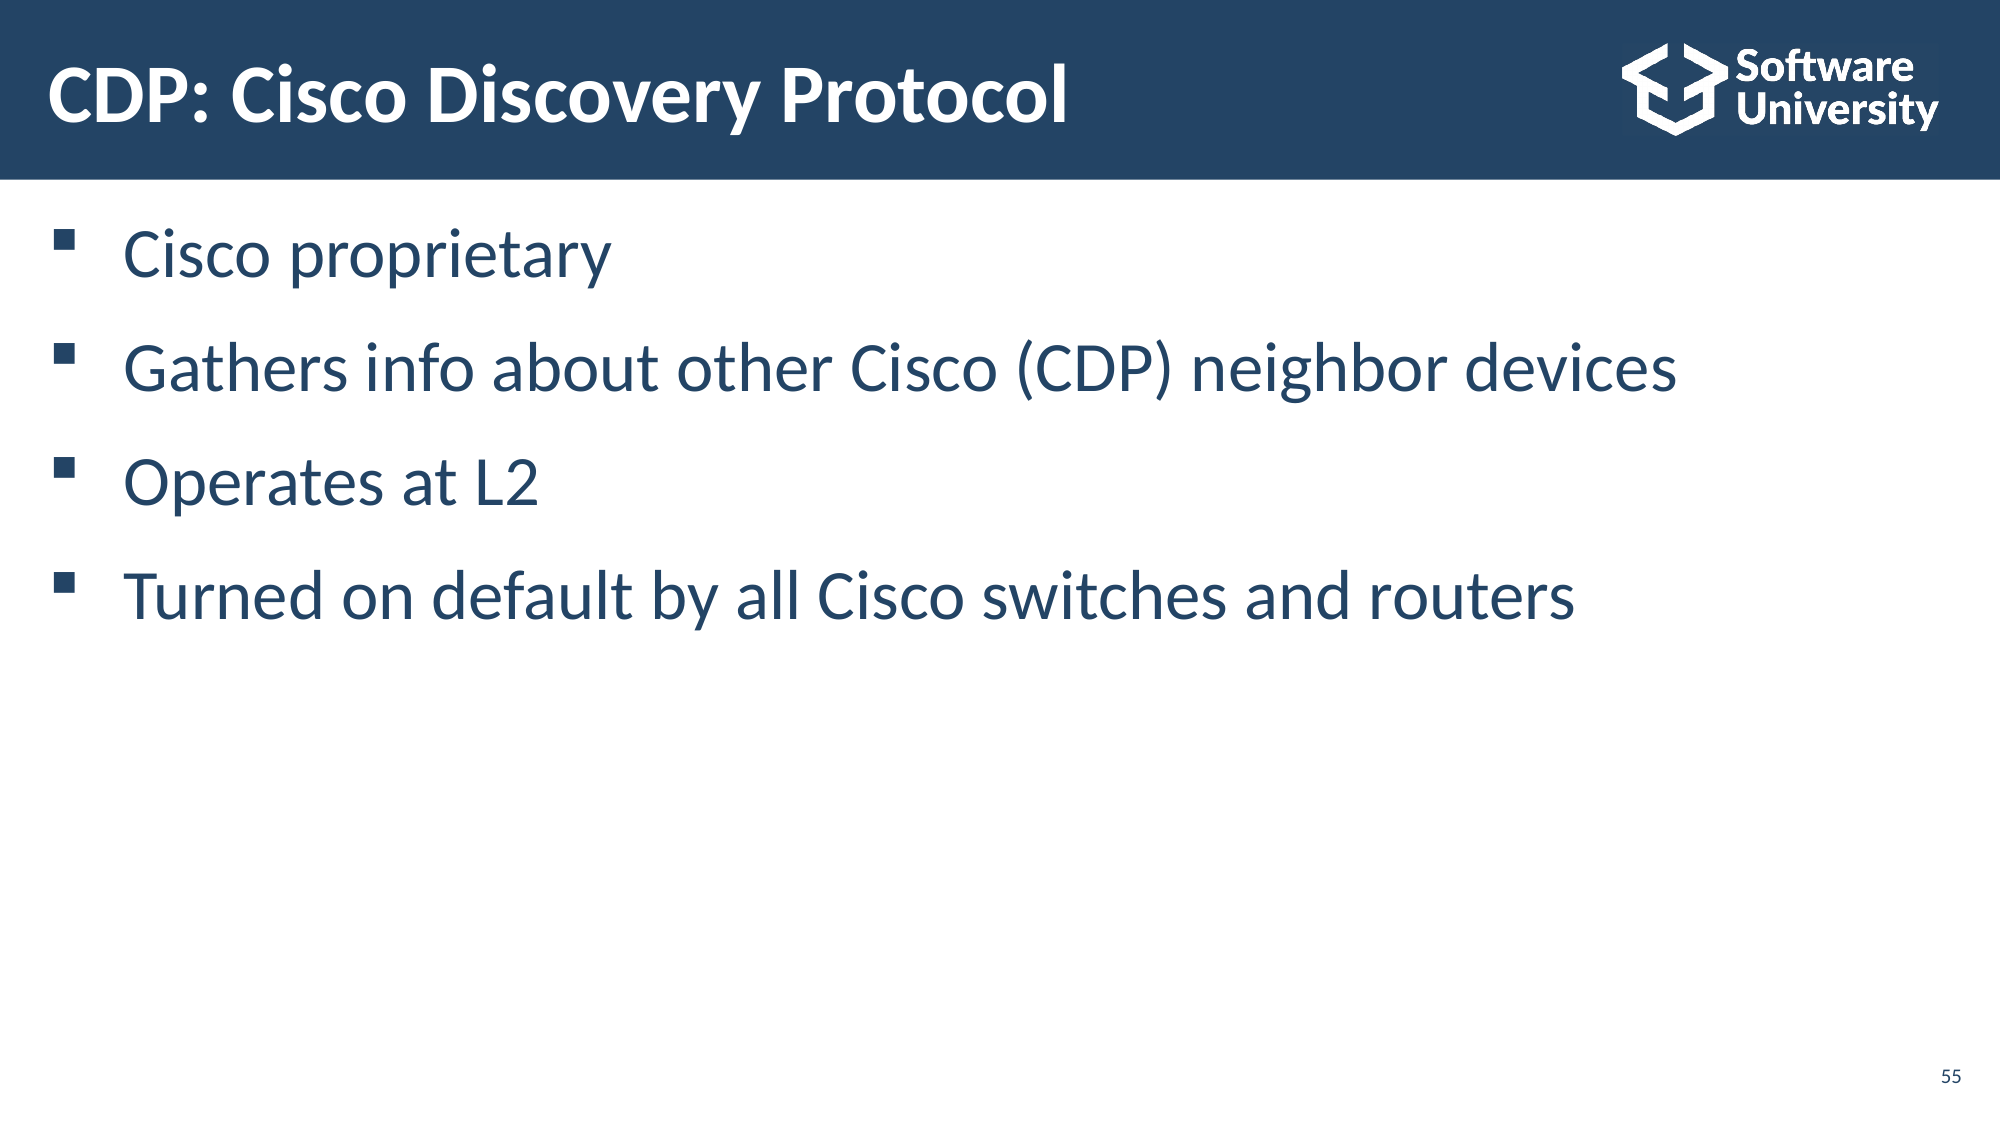

# CDP: Cisco Discovery Protocol
Cisco proprietary
Gathers info about other Cisco (CDP) neighbor devices
Operates at L2
Turned on default by all Cisco switches and routers
55